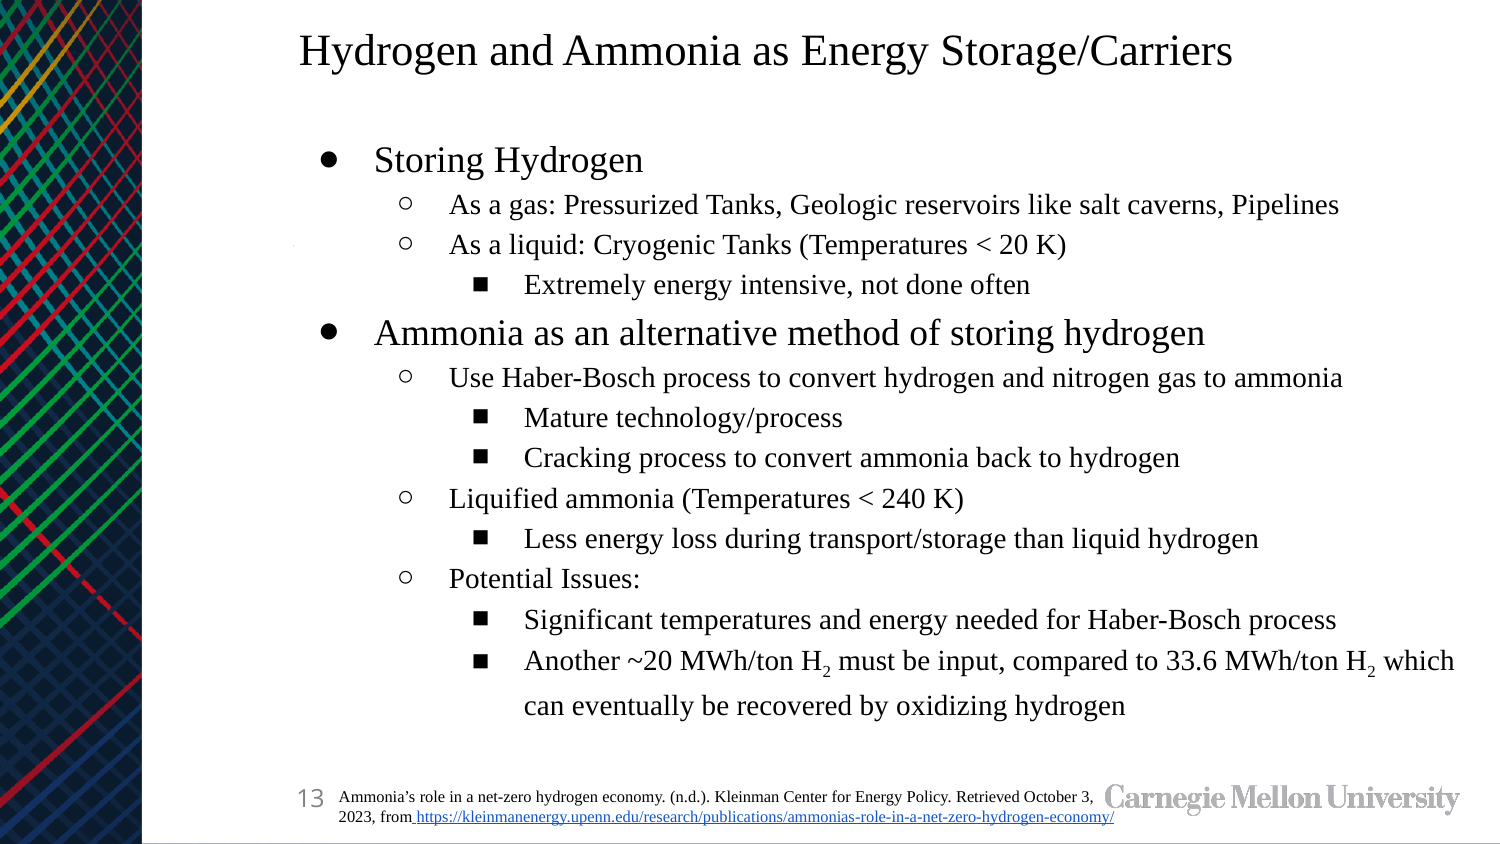

Hydrogen and Ammonia as Energy Storage/Carriers
Storing Hydrogen
As a gas: Pressurized Tanks, Geologic reservoirs like salt caverns, Pipelines
As a liquid: Cryogenic Tanks (Temperatures < 20 K)
Extremely energy intensive, not done often
Ammonia as an alternative method of storing hydrogen
Use Haber-Bosch process to convert hydrogen and nitrogen gas to ammonia
Mature technology/process
Cracking process to convert ammonia back to hydrogen
Liquified ammonia (Temperatures < 240 K)
Less energy loss during transport/storage than liquid hydrogen
Potential Issues:
Significant temperatures and energy needed for Haber-Bosch process
Another ~20 MWh/ton H2 must be input, compared to 33.6 MWh/ton H2 which can eventually be recovered by oxidizing hydrogen
13
Ammonia’s role in a net-zero hydrogen economy. (n.d.). Kleinman Center for Energy Policy. Retrieved October 3, 2023, from https://kleinmanenergy.upenn.edu/research/publications/ammonias-role-in-a-net-zero-hydrogen-economy/